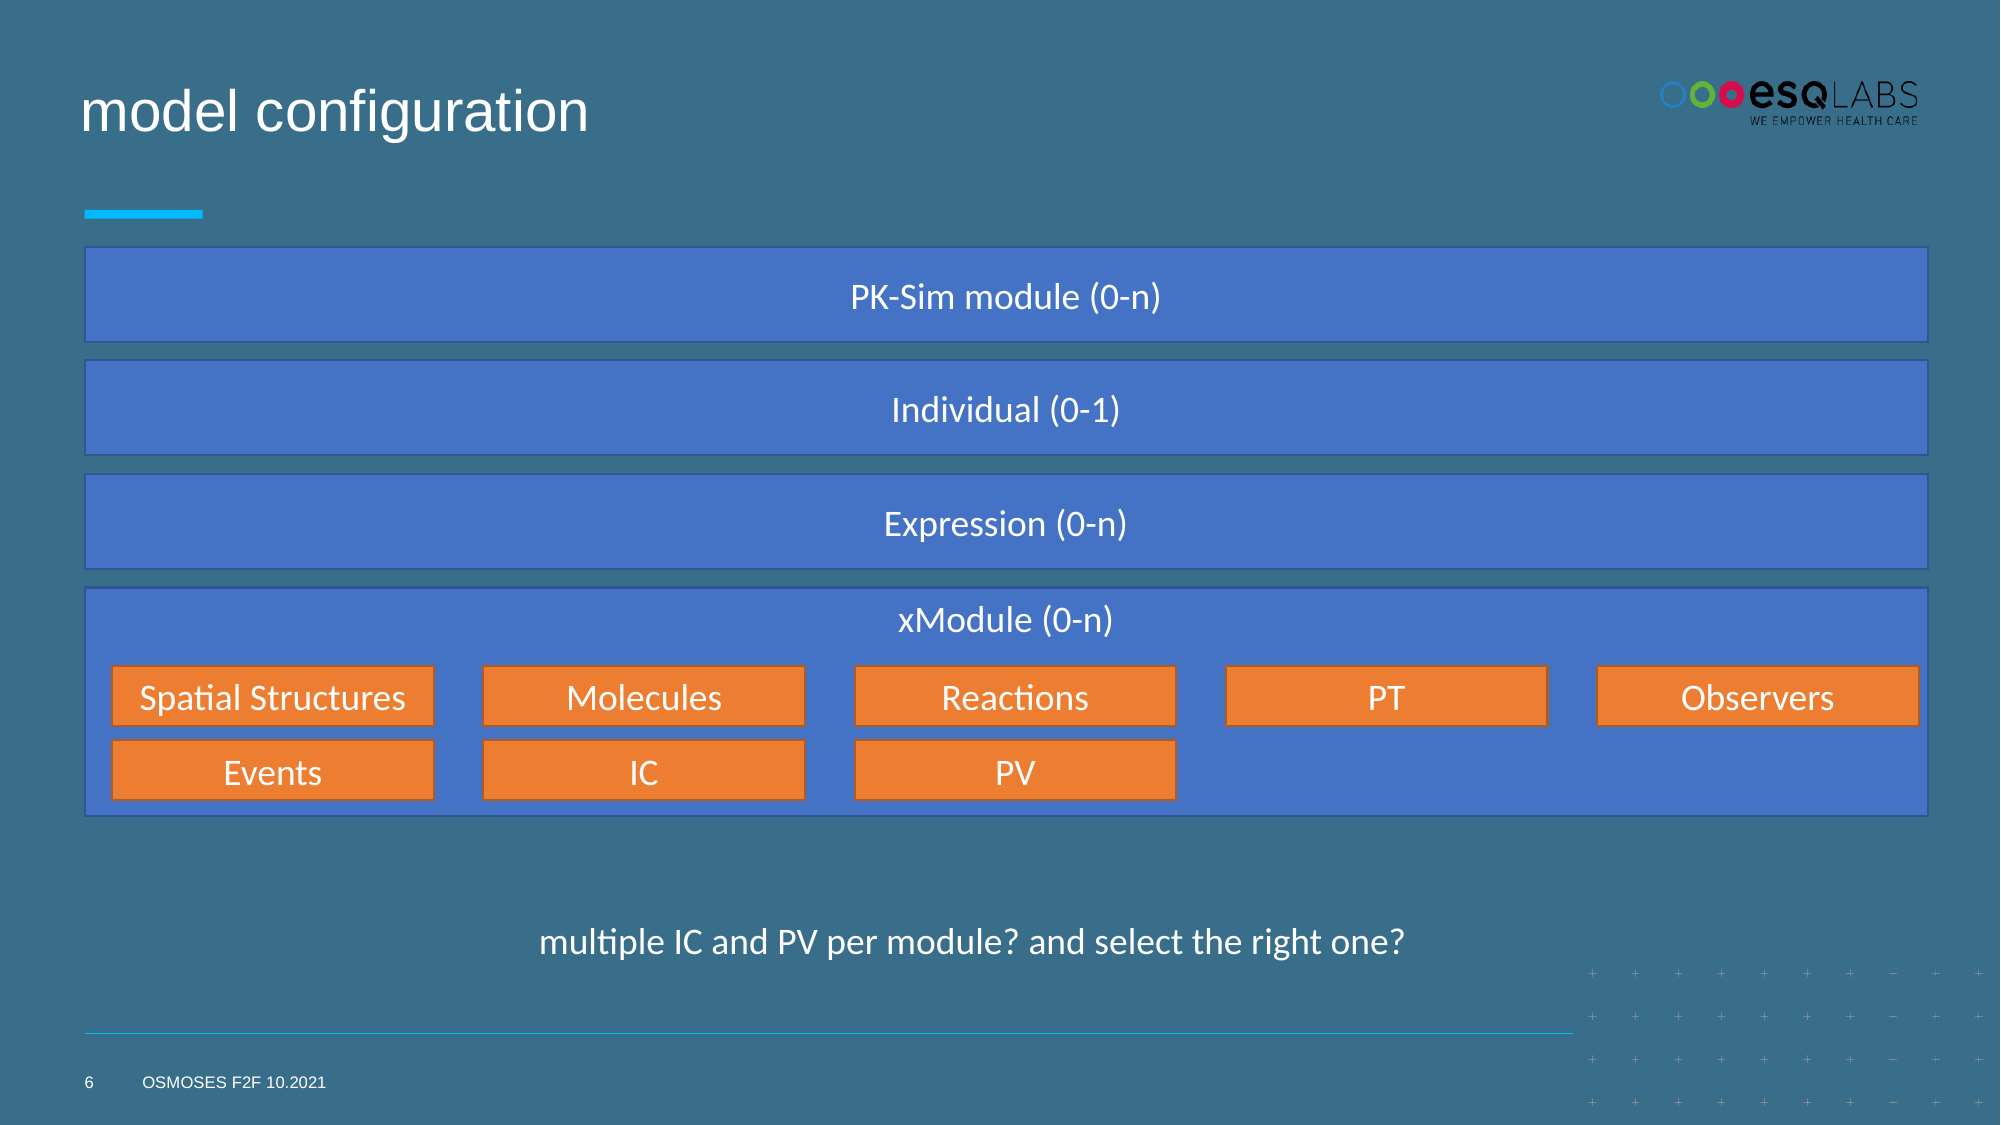

model configuration

PK-Sim module (0-n)
Individual (0-1)
Expression (0-n)
xModule (0-n)
Spatial Structures
Molecules
Reactions
PT
Observers
PV
IC
Events
multiple IC and PV per module? and select the right one?
OSMOSES F2F 10.2021
6